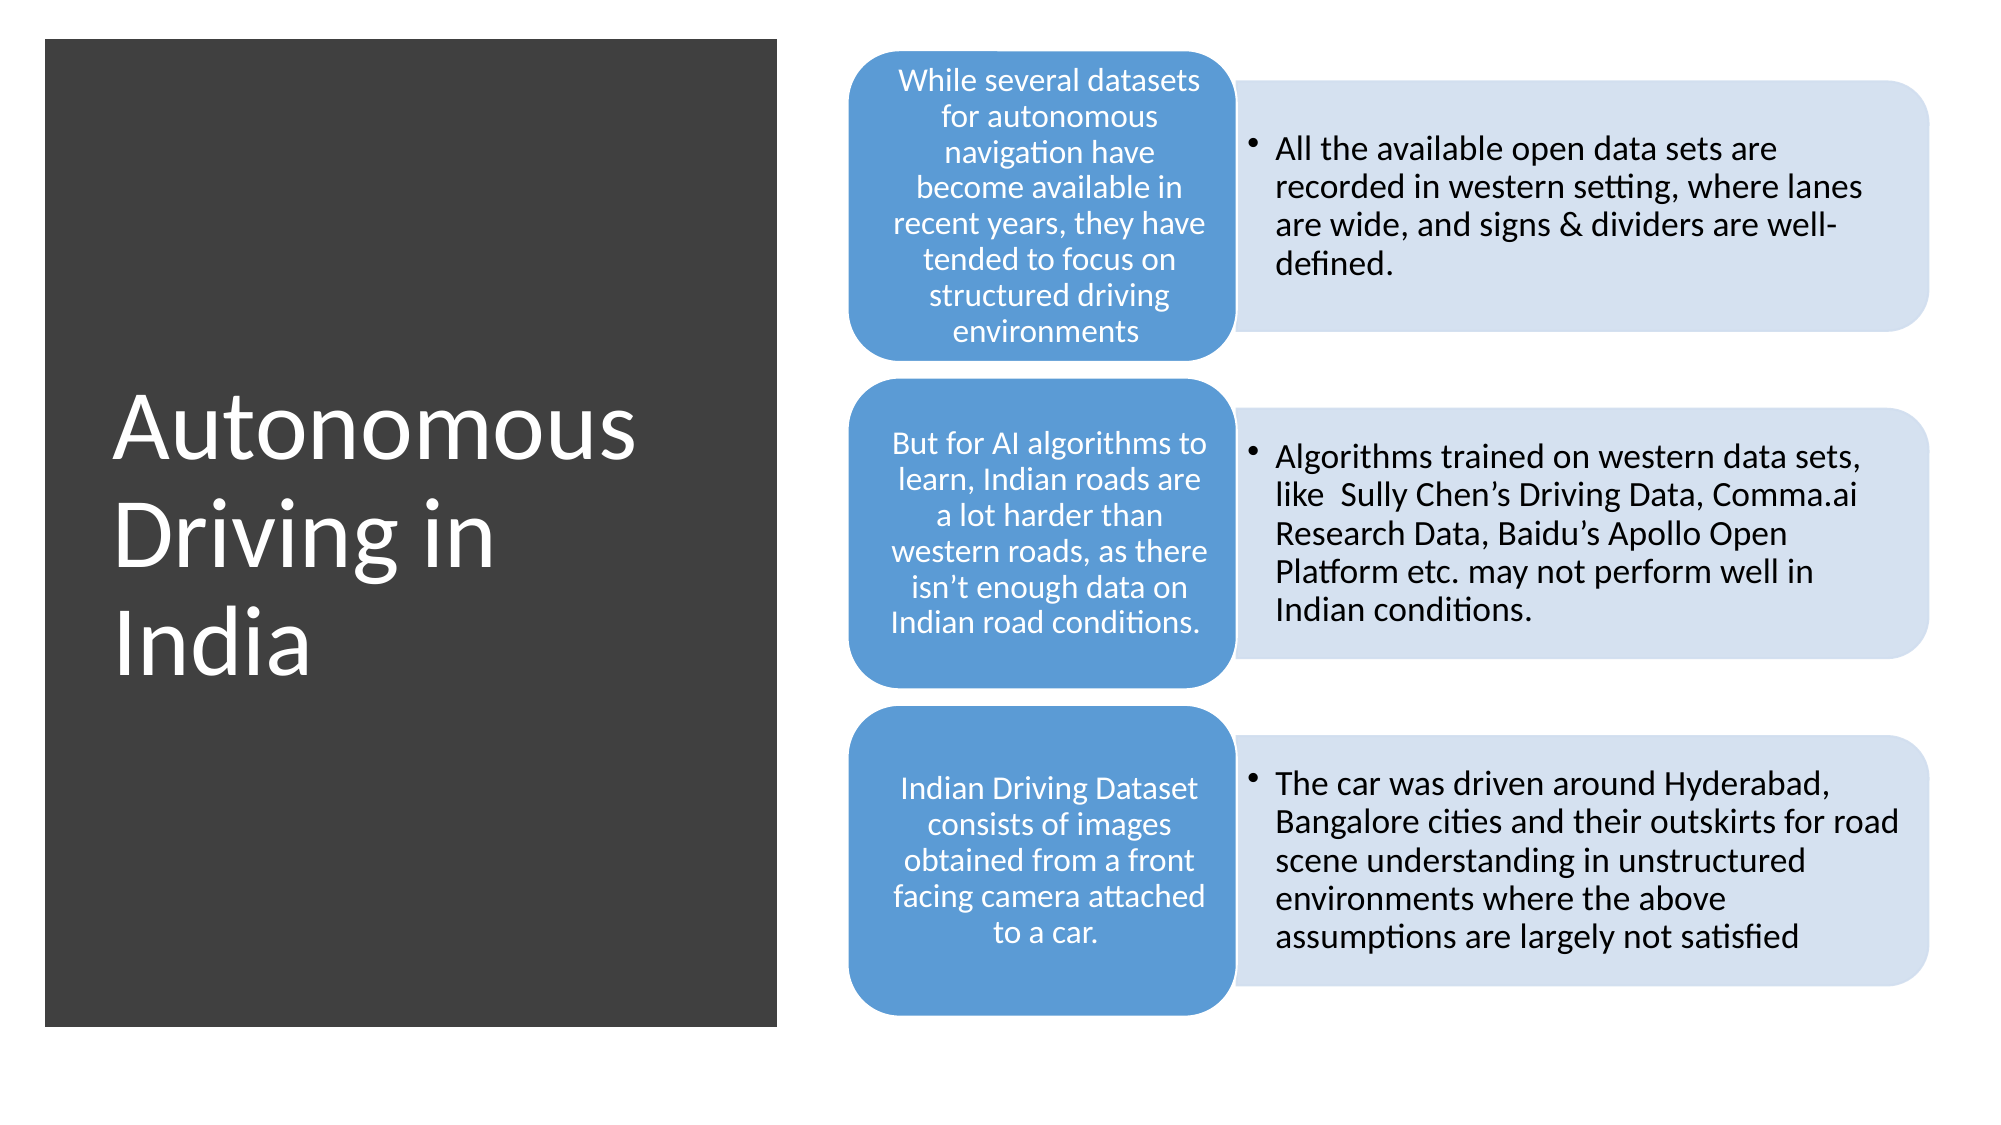

All the available open data sets are recorded in western setting, where lanes are wide, and signs & dividers are well-defined.
While several datasets for autonomous navigation have become available in recent years, they have tended to focus on structured driving environments
Algorithms trained on western data sets, like  Sully Chen’s Driving Data, Comma.ai Research Data, Baidu’s Apollo Open Platform etc. may not perform well in Indian conditions.
But for AI algorithms to learn, Indian roads are a lot harder than western roads, as there isn’t enough data on Indian road conditions.
The car was driven around Hyderabad, Bangalore cities and their outskirts for road scene understanding in unstructured environments where the above assumptions are largely not satisfied
Indian Driving Dataset consists of images obtained from a front facing camera attached to a car.
# Autonomous Driving in India